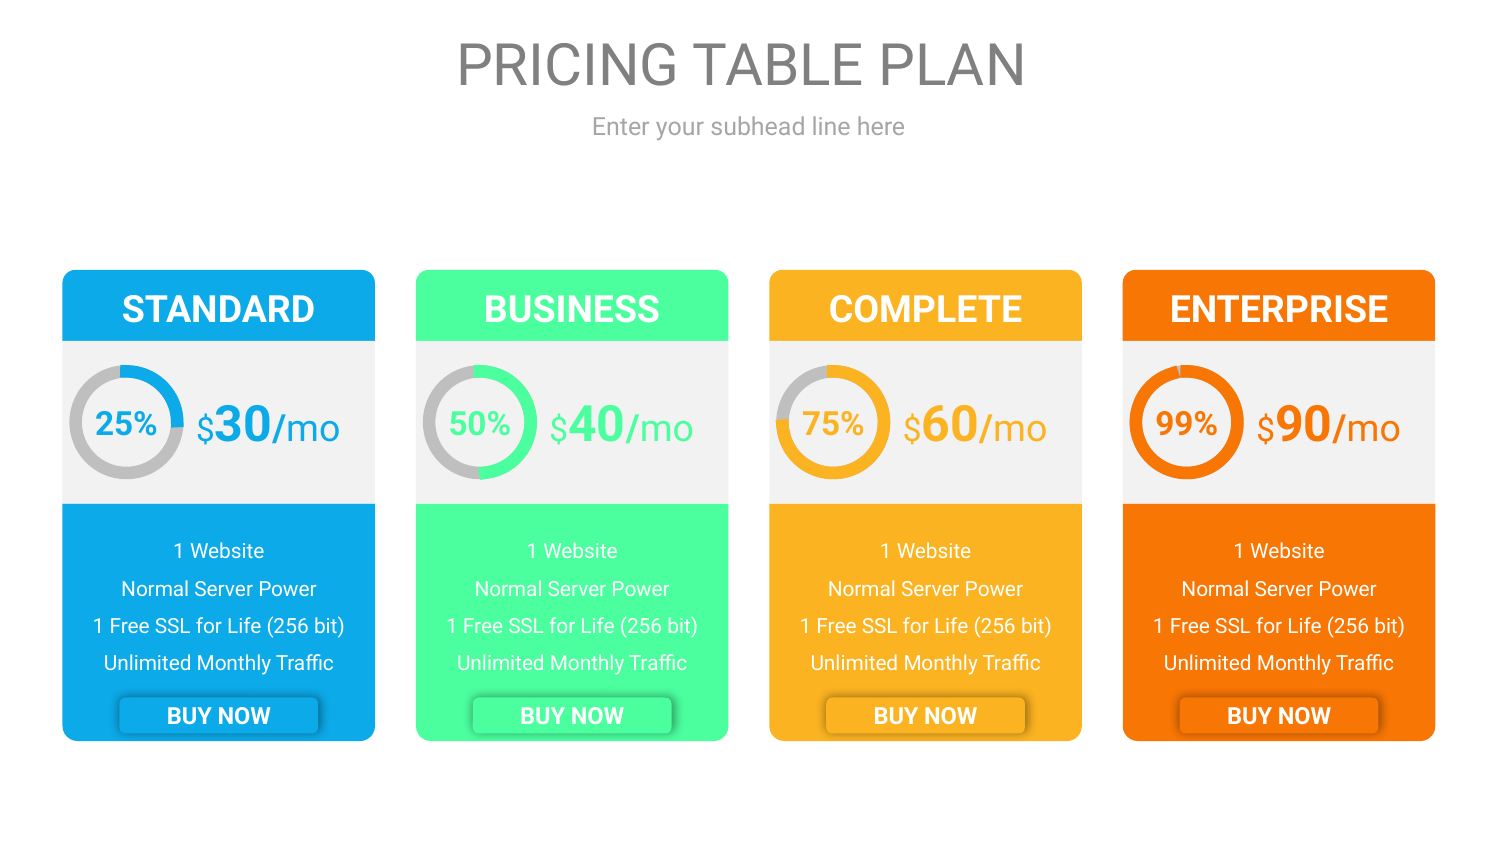

# PRICING TABLE PLAN
Enter your subhead line here
STANDARD
BUSINESS
COMPLETE
ENTERPRISE

25%

50%

75%

99%

$30/mo
$40/mo
$60/mo
$90/mo

1 Website
Normal Server Power
1 Free SSL for Life (256 bit)
Unlimited Monthly Traffic
1 Website
Normal Server Power
1 Free SSL for Life (256 bit)
Unlimited Monthly Traffic
1 Website
Normal Server Power
1 Free SSL for Life (256 bit)
Unlimited Monthly Traffic
1 Website
Normal Server Power
1 Free SSL for Life (256 bit)
Unlimited Monthly Traffic
BUY NOW
BUY NOW
BUY NOW
BUY NOW